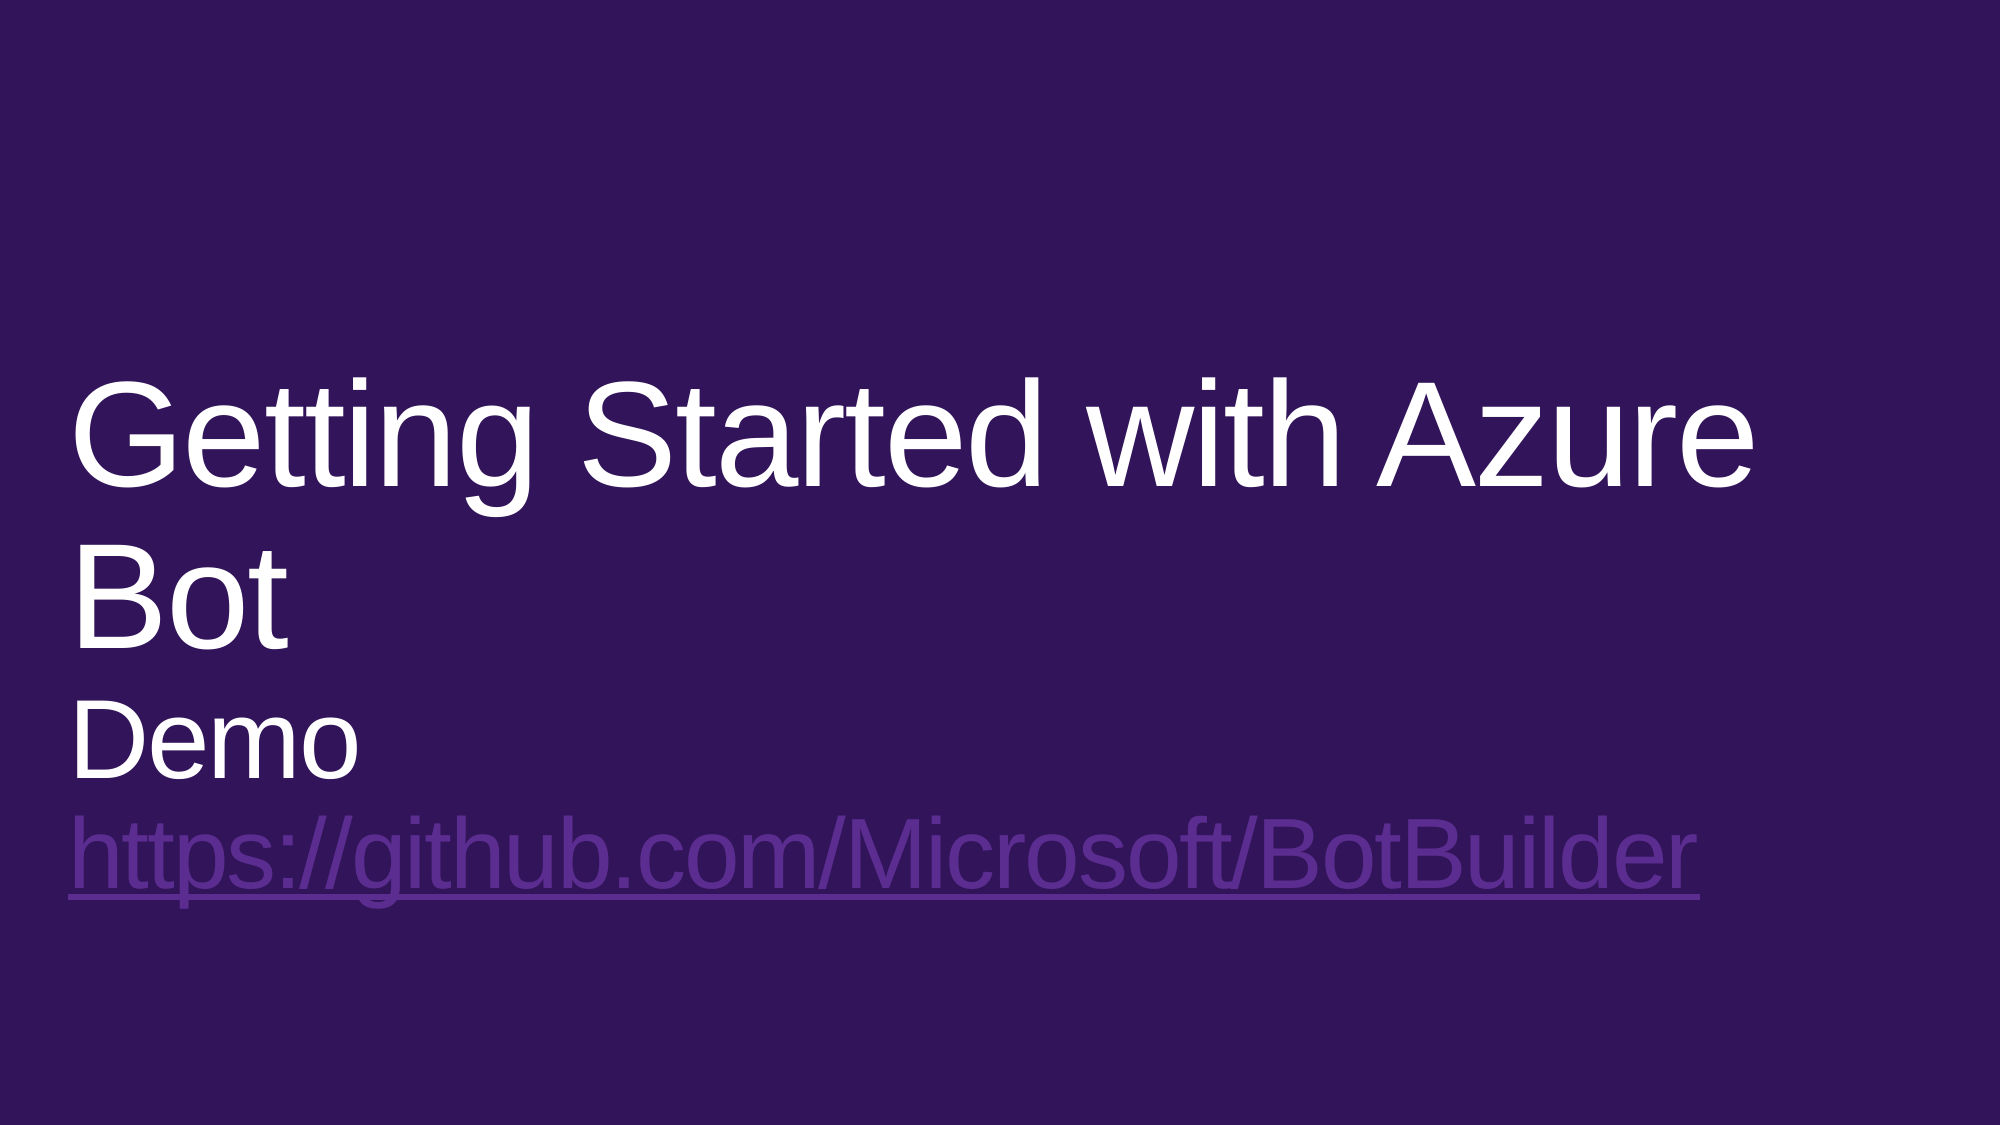

# Getting Started with Azure Bot Demo https://github.com/Microsoft/BotBuilder